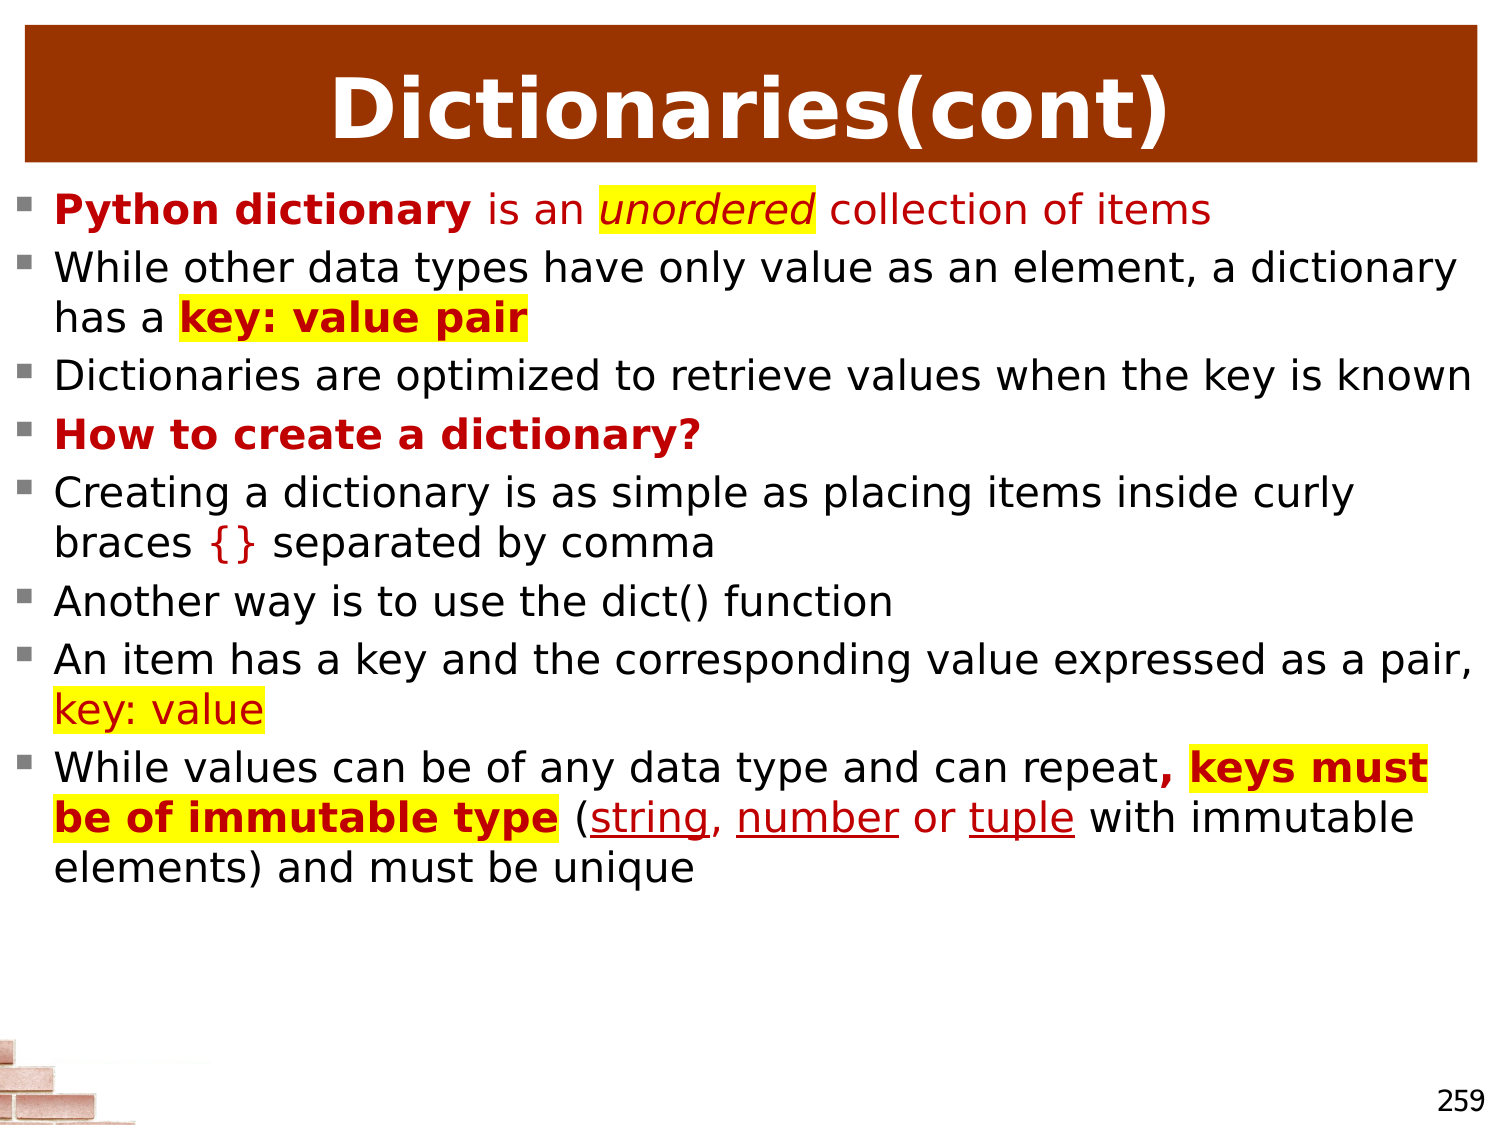

# Dictionaries(cont)
Python dictionary is an unordered collection of items
While other data types have only value as an element, a dictionary has a key: value pair
Dictionaries are optimized to retrieve values when the key is known
How to create a dictionary?
Creating a dictionary is as simple as placing items inside curly braces {} separated by comma
Another way is to use the dict() function
An item has a key and the corresponding value expressed as a pair, key: value
While values can be of any data type and can repeat, keys must be of immutable type (string, number or tuple with immutable elements) and must be unique

259